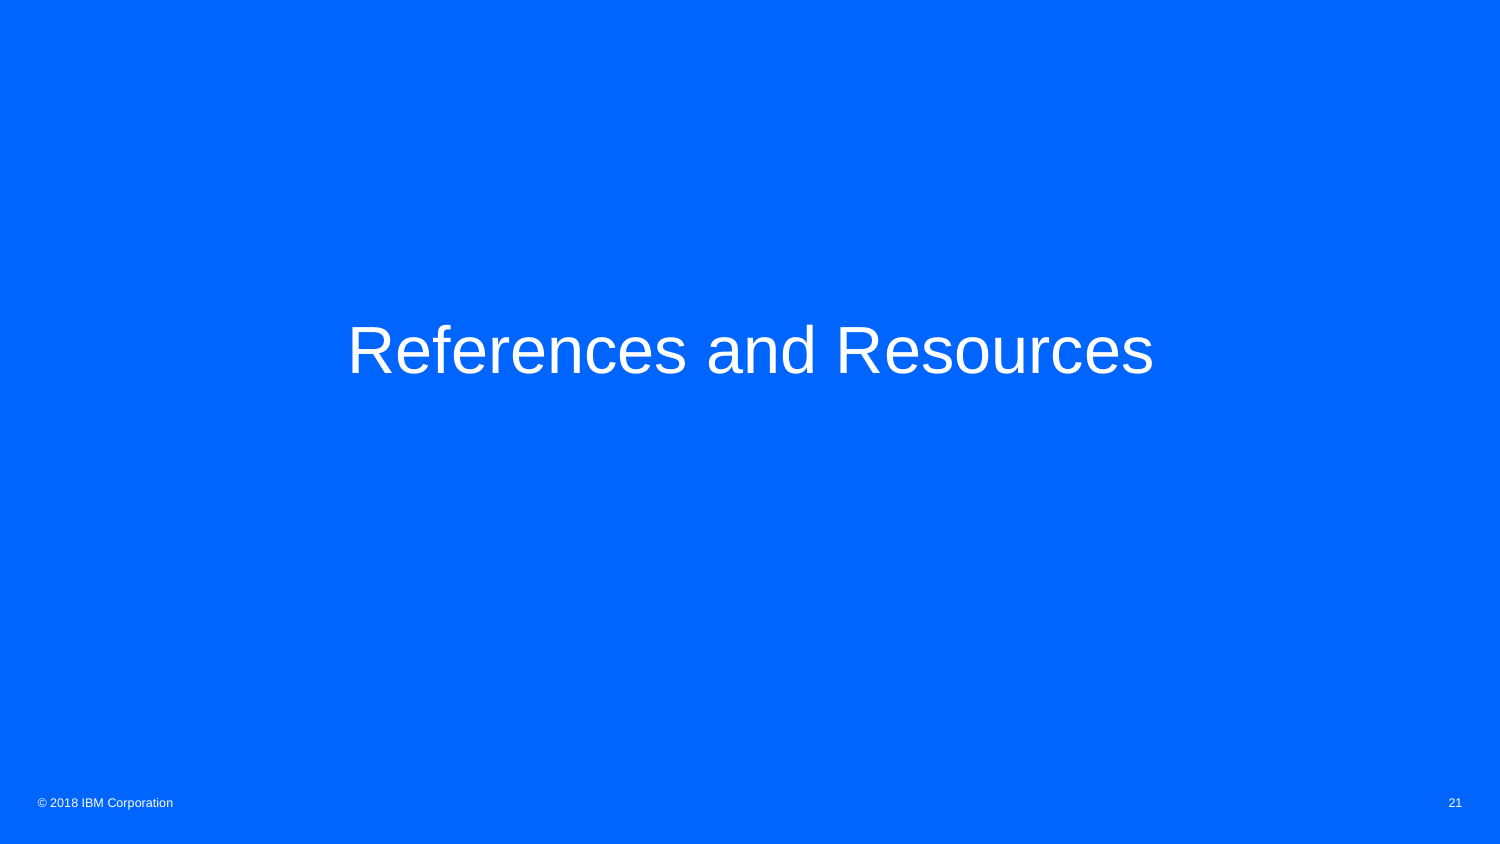

# References and Resources
© 2018 IBM Corporation
21